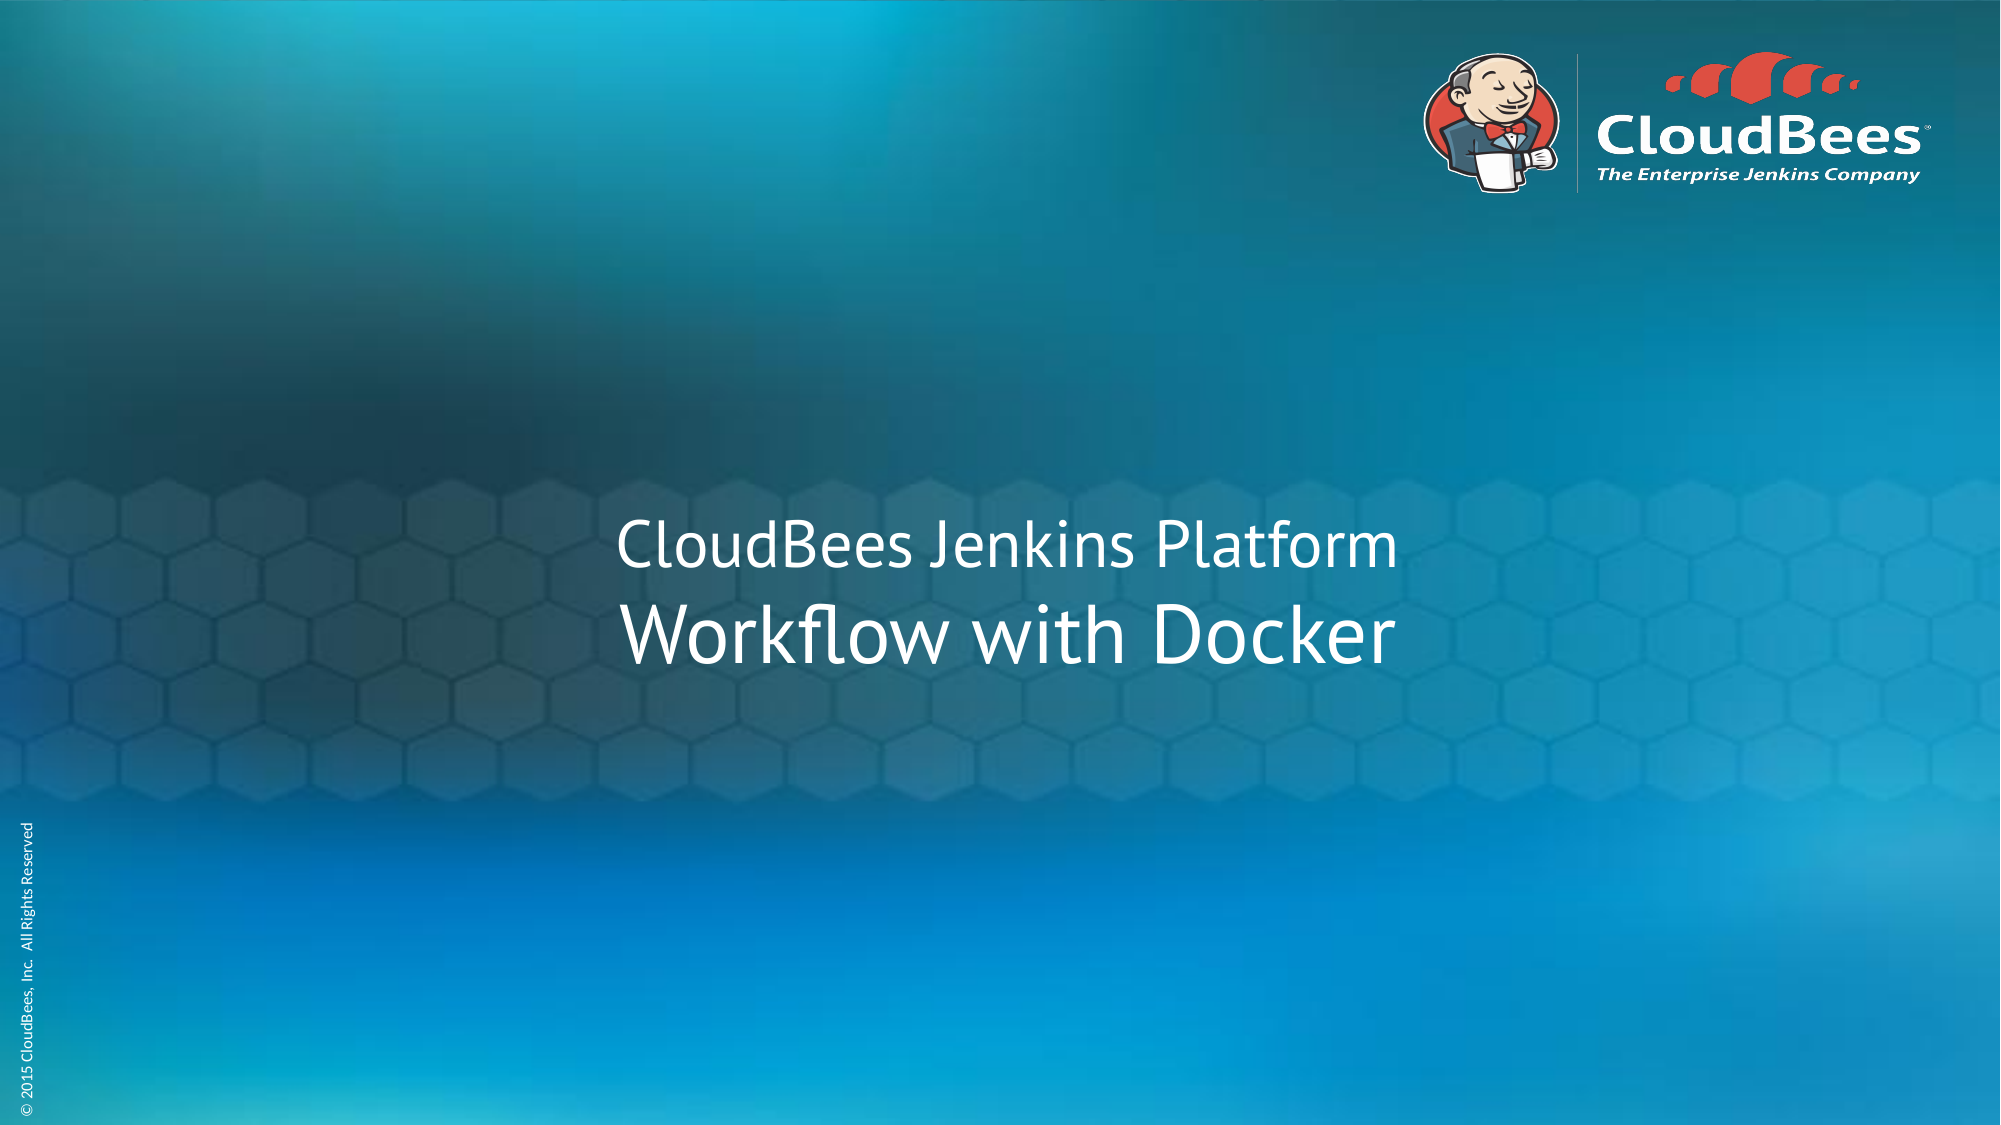

# CloudBees Jenkins Platform Workflow with Docker